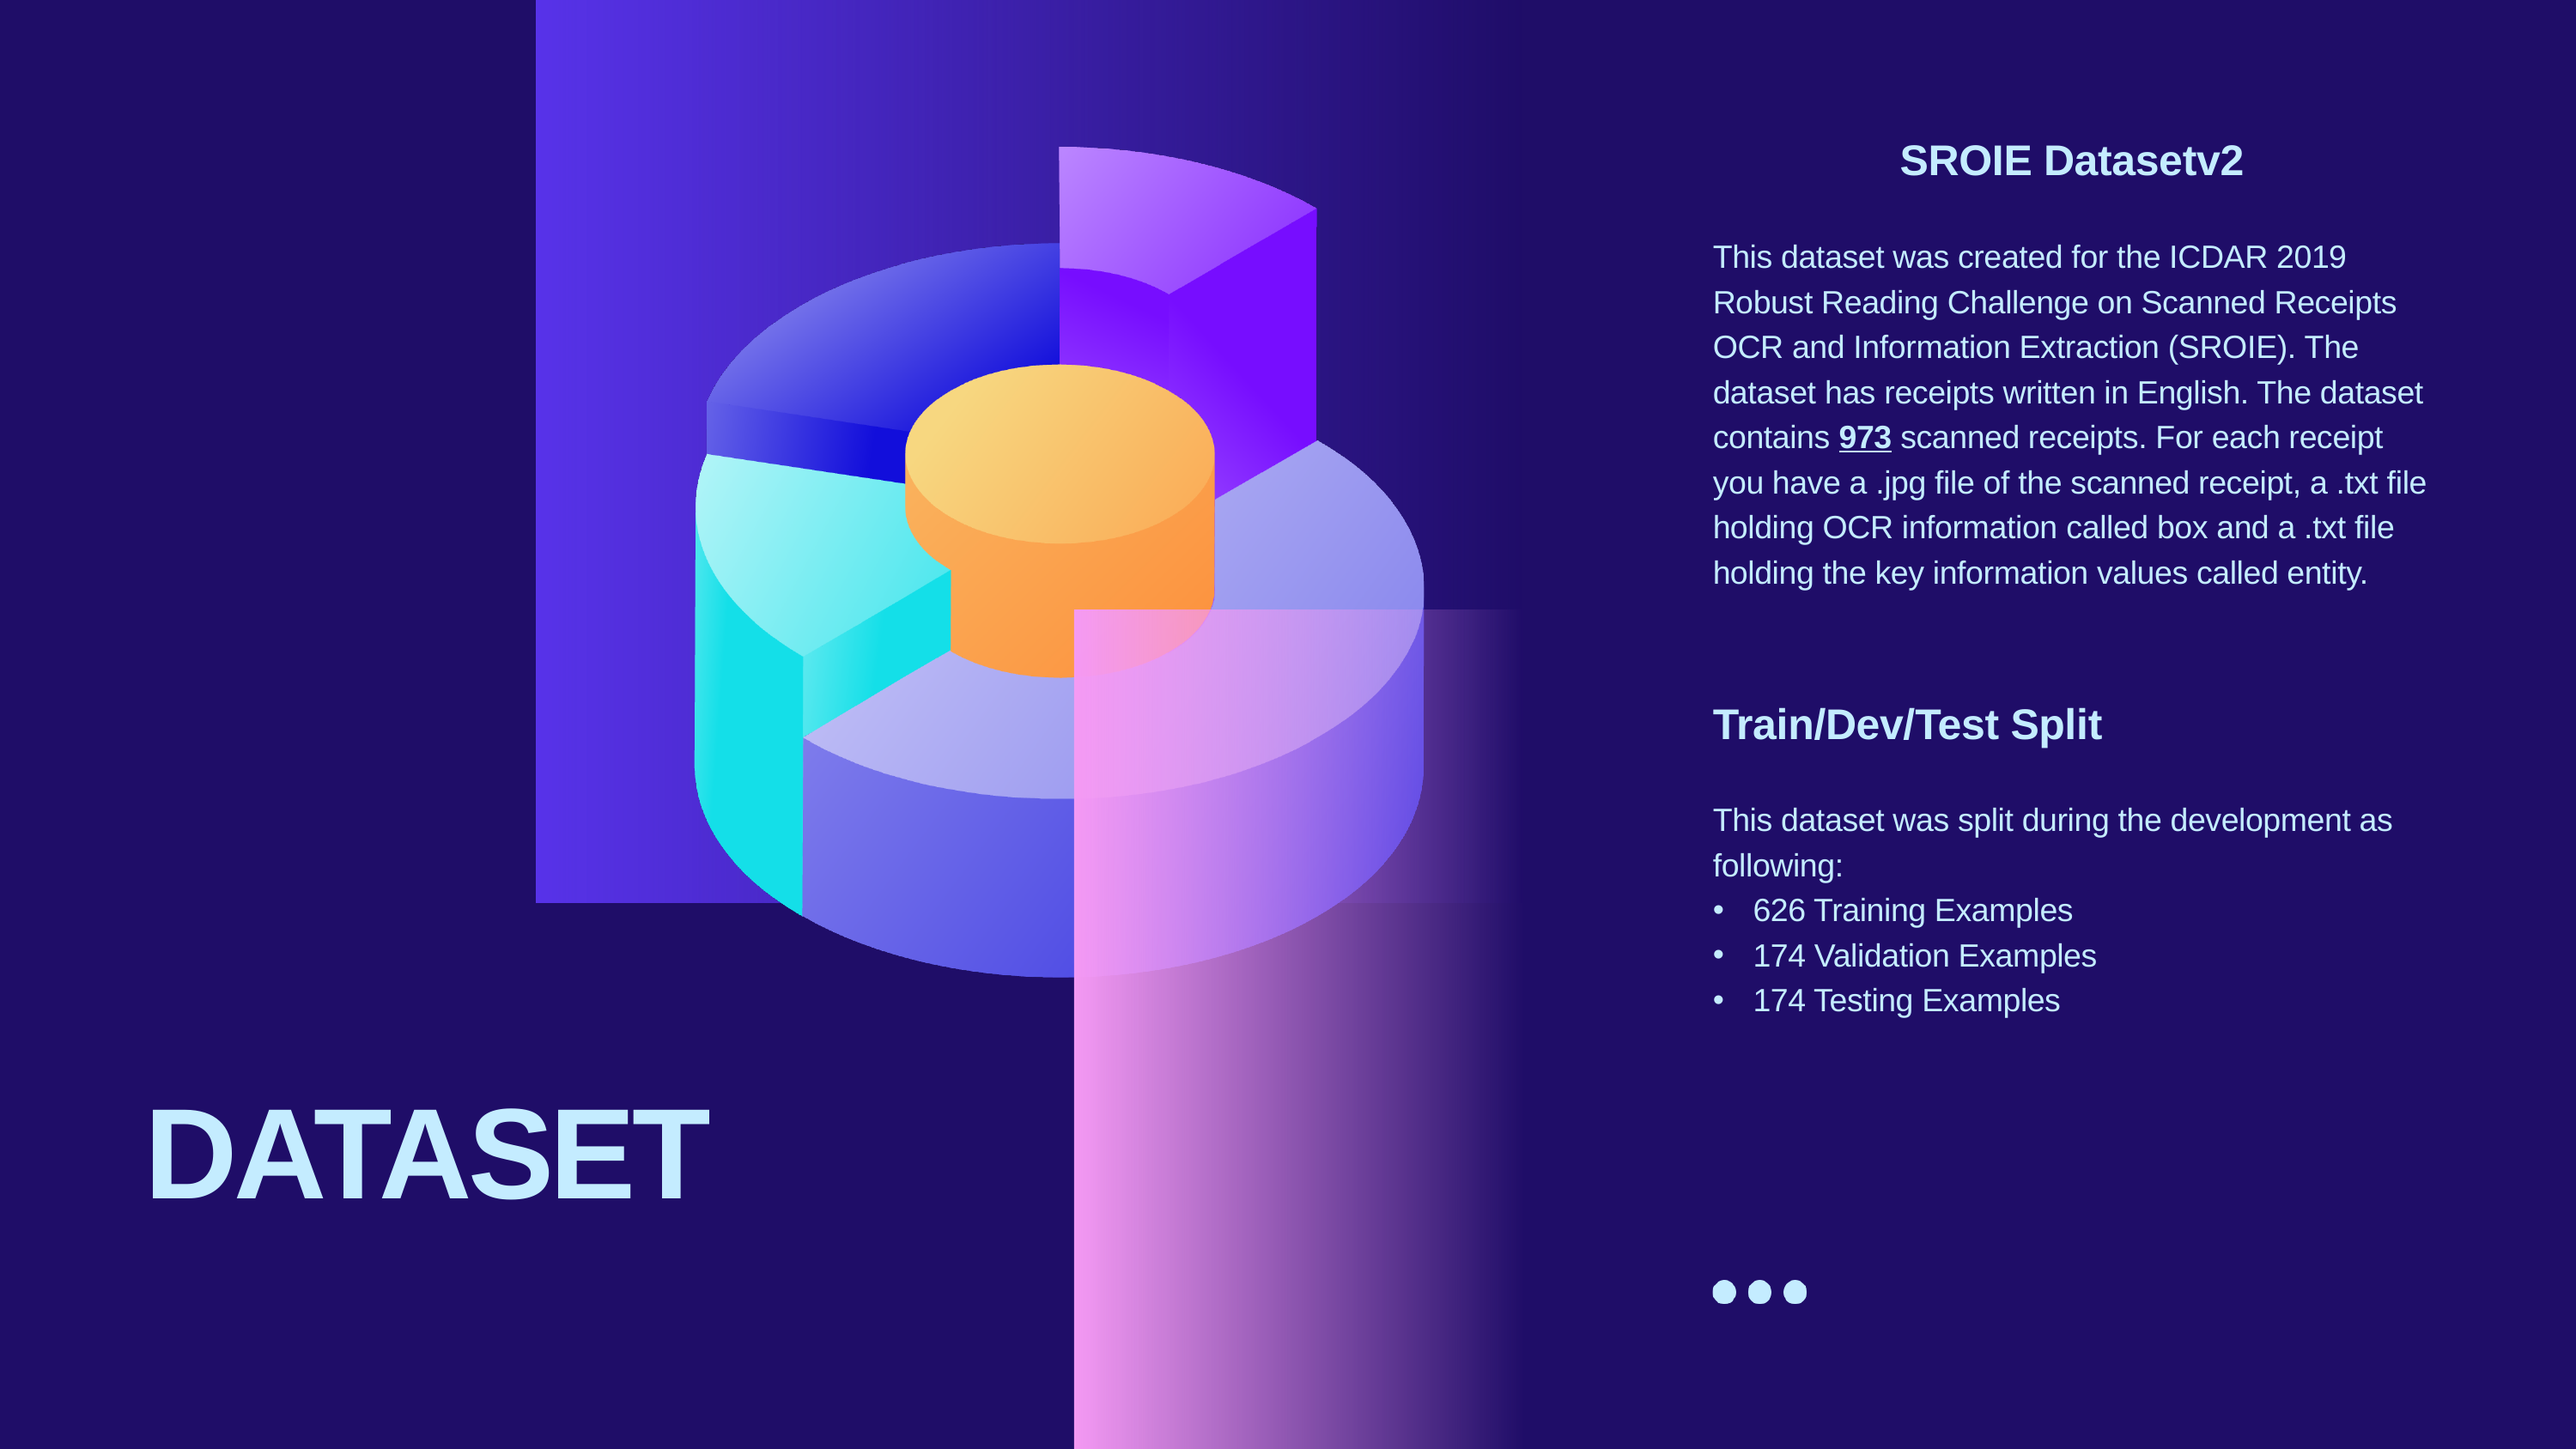

SROIE Datasetv2

This dataset was created for the ICDAR 2019 Robust Reading Challenge on Scanned Receipts OCR and Information Extraction (SROIE). The dataset has receipts written in English. The dataset contains 973 scanned receipts. For each receipt you have a .jpg file of the scanned receipt, a .txt file holding OCR information called box and a .txt file holding the key information values called entity.

Train/Dev/Test Split

This dataset was split during the development as following:
626 Training Examples
174 Validation Examples
174 Testing Examples

DATASET